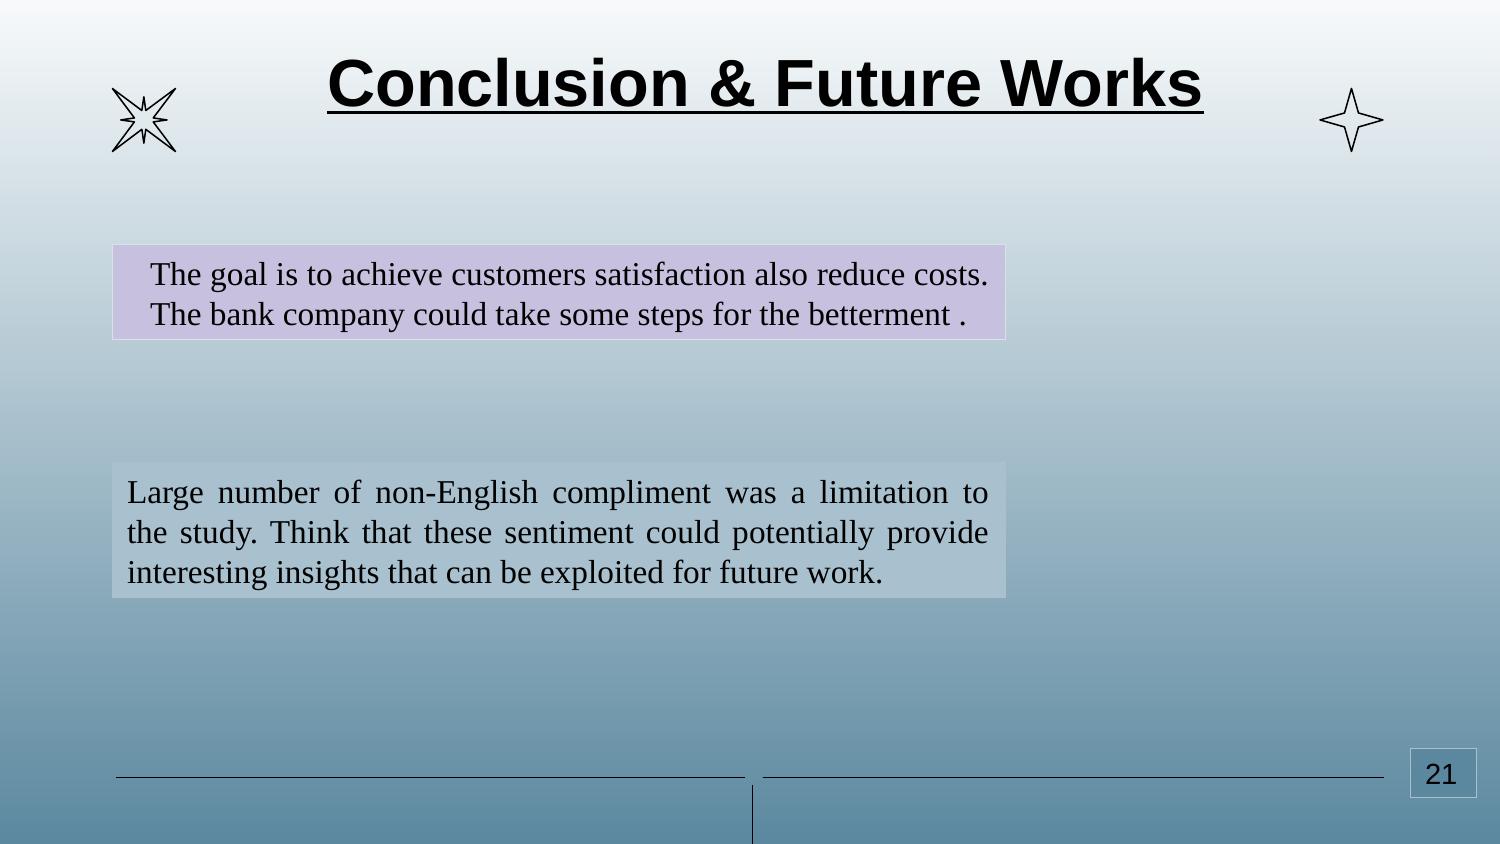

Conclusion & Future Works

The goal is to achieve customers satisfaction also reduce costs. The bank company could take some steps for the betterment .
Large number of non-English compliment was a limitation to the study. Think that these sentiment could potentially provide interesting insights that can be exploited for future work.
21